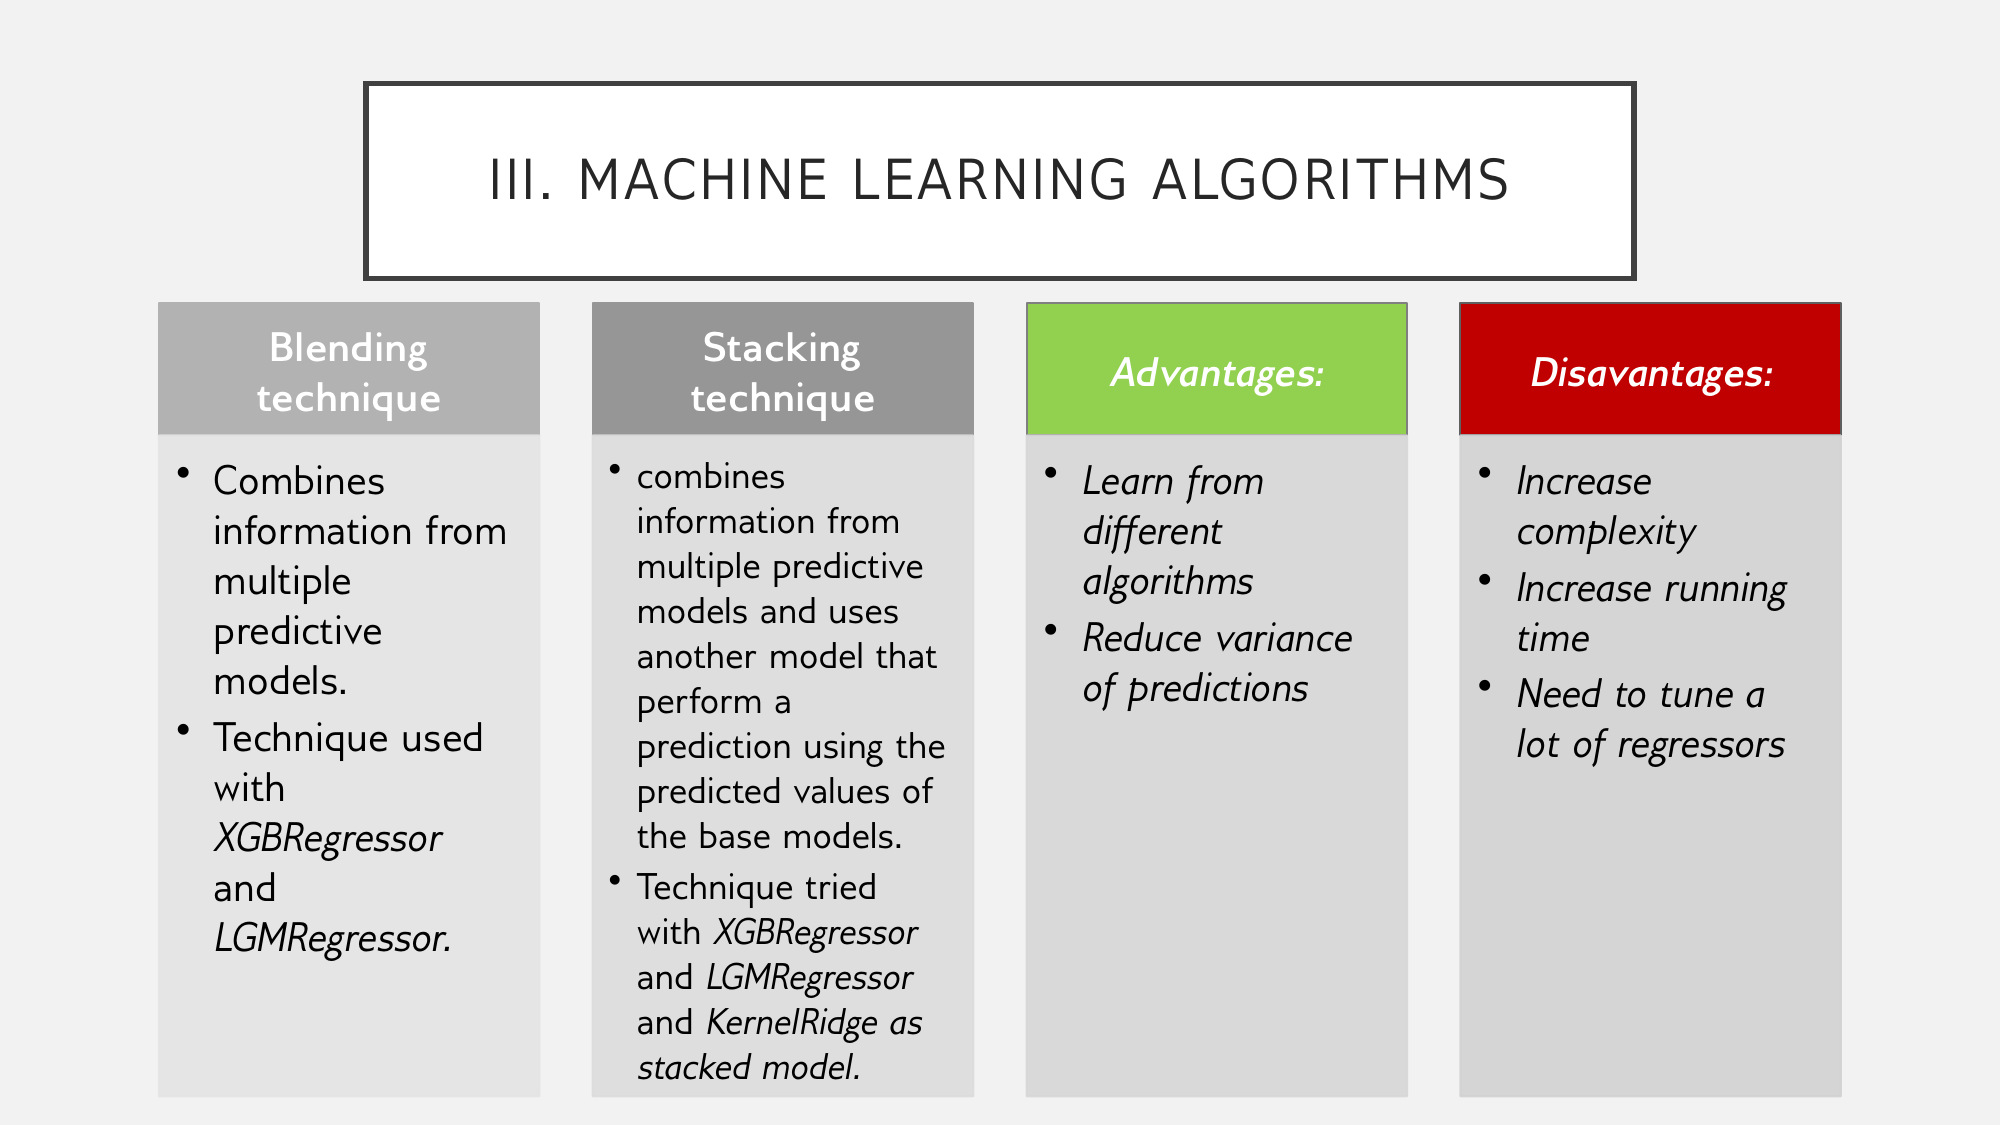

# III. Machine learning algorithms
Blending technique
Combines information from multiple predictive models.
Technique used with XGBRegressor and LGMRegressor.
Stacking technique
combines information from multiple predictive models and uses another model that perform a prediction using the predicted values of the base models.
Technique tried with XGBRegressor and LGMRegressor and KernelRidge as stacked model.
Advantages:
Learn from different algorithms
Reduce variance of predictions
Disavantages:
Increase complexity
Increase running time
Need to tune a lot of regressors